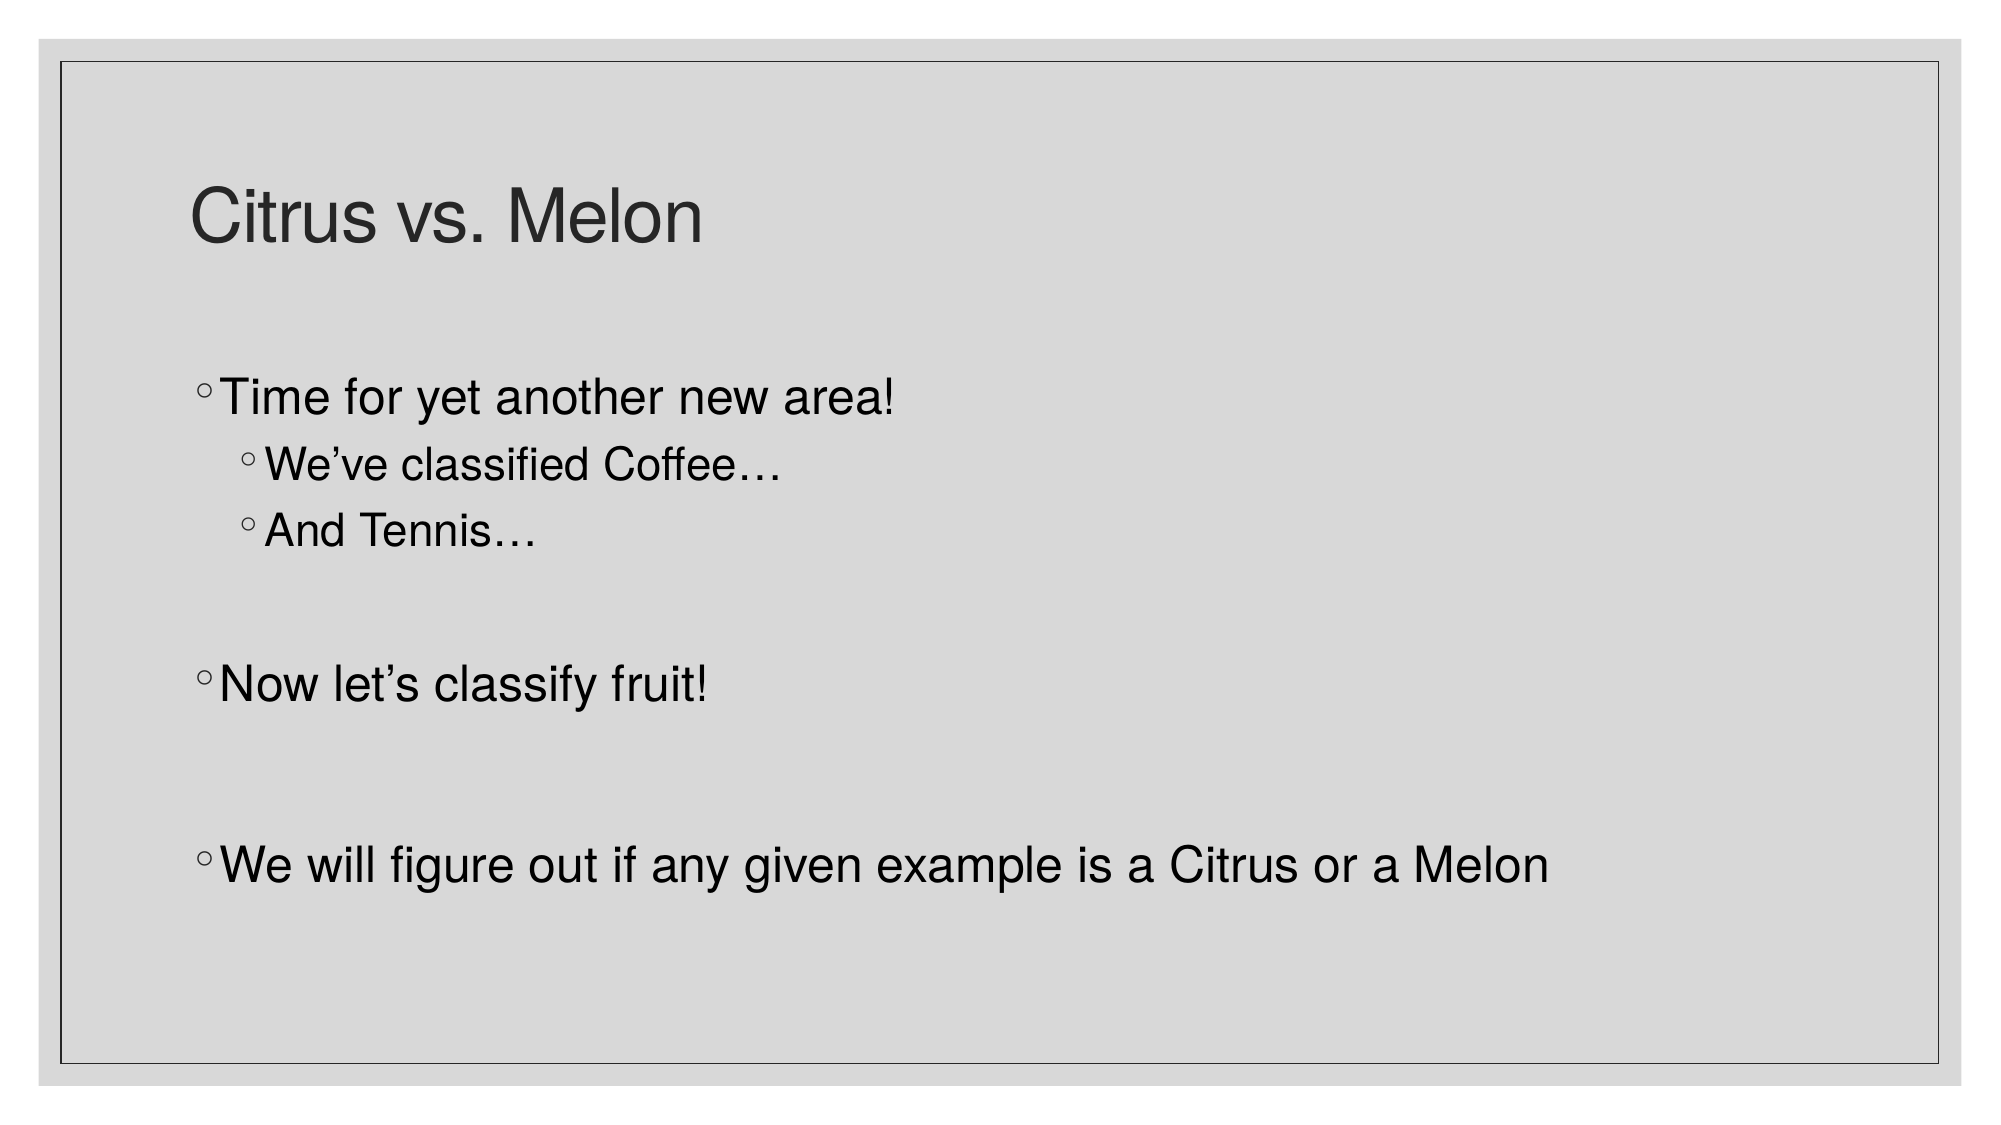

# Citrus vs. Melon
Time for yet another new area!
We’ve classified Coffee…
And Tennis…

Now let’s classify fruit!

We will figure out if any given example is a Citrus or a Melon